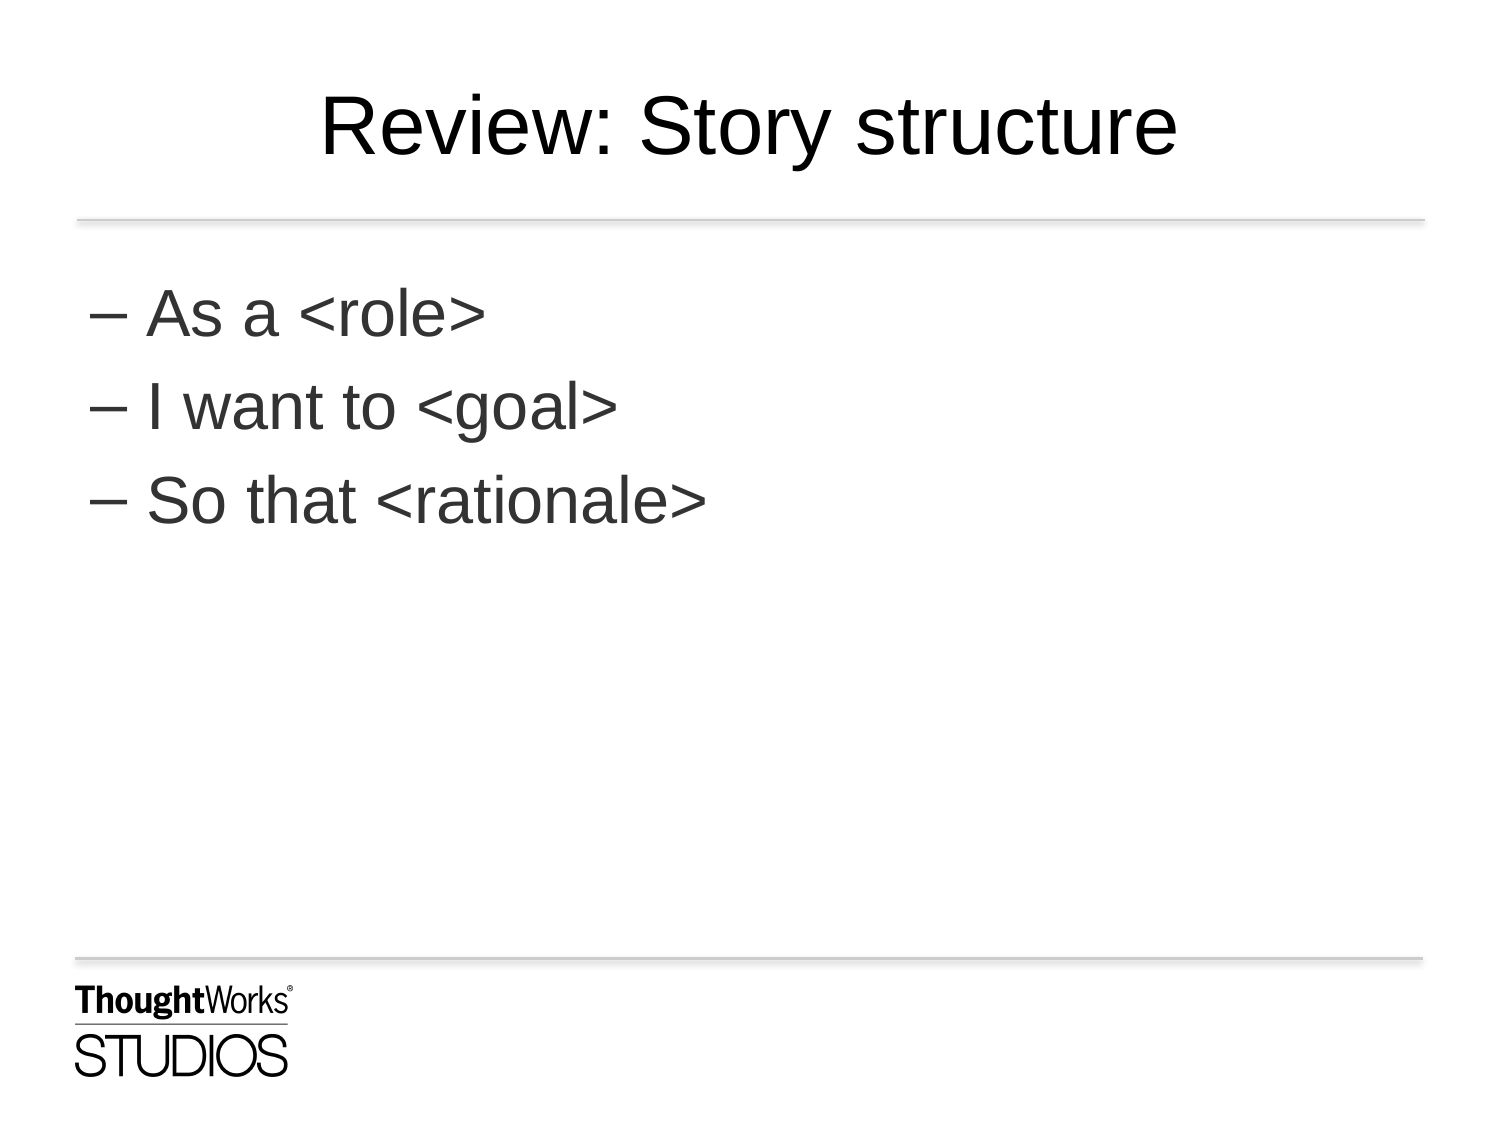

# Review: Story structure
As a <role>
I want to <goal>
So that <rationale>